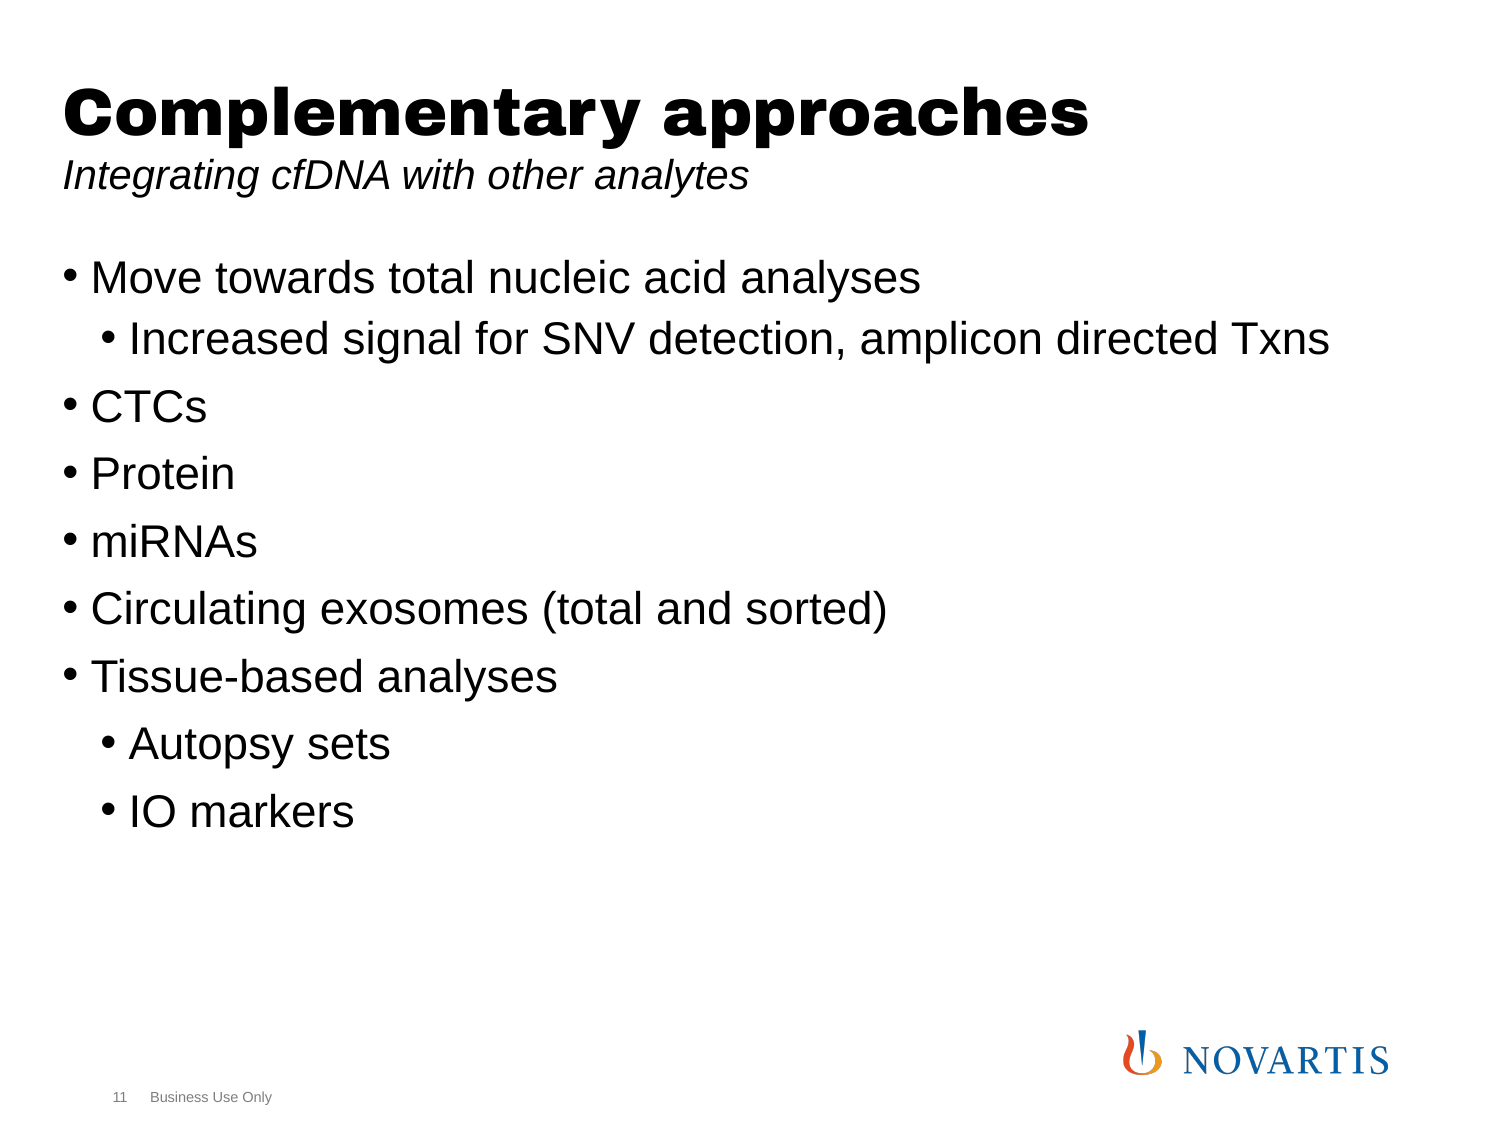

# Complementary approaches Integrating cfDNA with other analytes
Move towards total nucleic acid analyses
Increased signal for SNV detection, amplicon directed Txns
CTCs
Protein
miRNAs
Circulating exosomes (total and sorted)
Tissue-based analyses
Autopsy sets
IO markers
11
Business Use Only